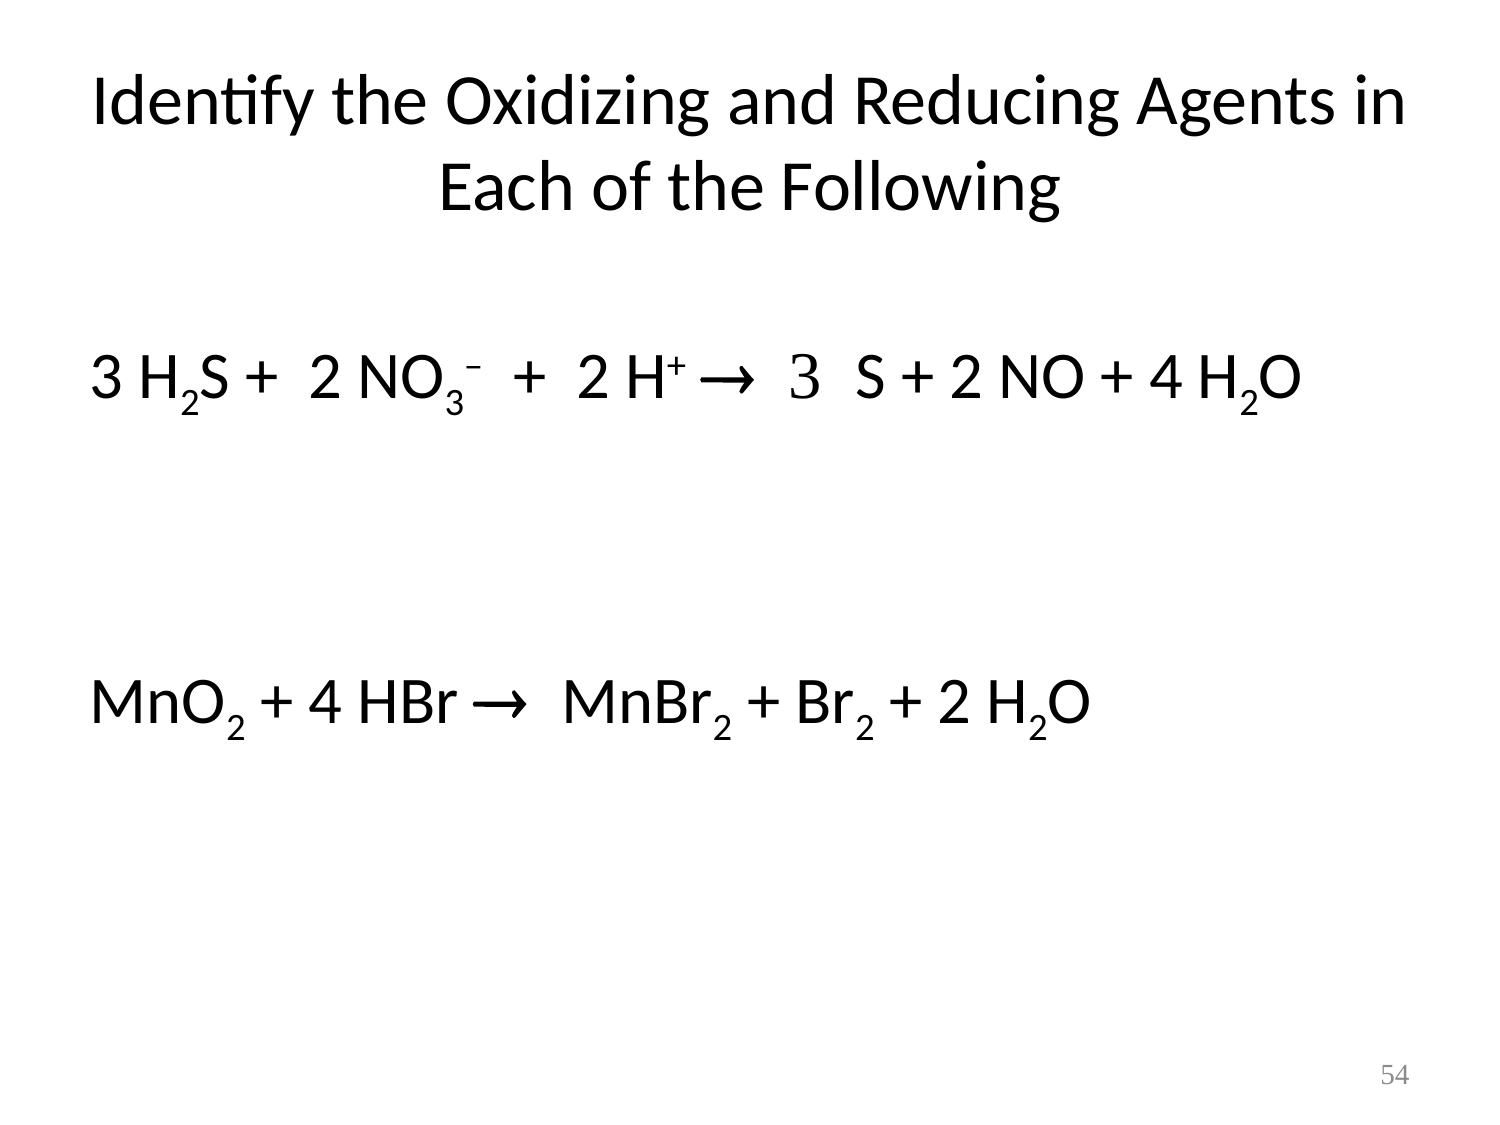

# Identify the Oxidizing and Reducing Agents in Each of the Following
3 H2S +  2 NO3–  +  2 H+ → 3 S + 2 NO + 4 H2O
MnO2 + 4 HBr → MnBr2 + Br2 + 2 H2O

54